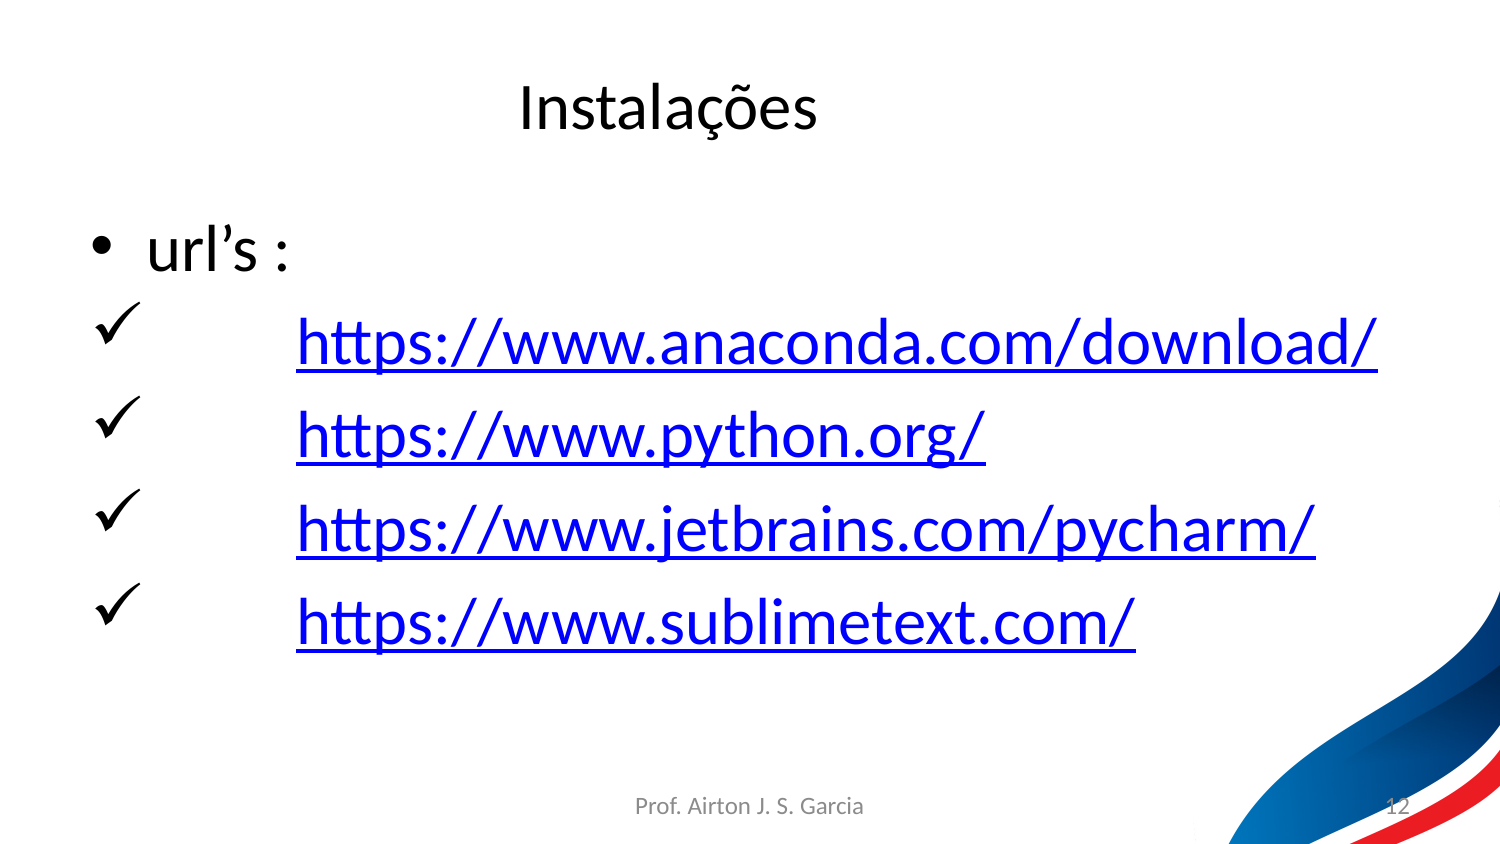

Instalações
url’s :
	https://www.anaconda.com/download/
	https://www.python.org/
	https://www.jetbrains.com/pycharm/
	https://www.sublimetext.com/

Prof. Airton J. S. Garcia
12